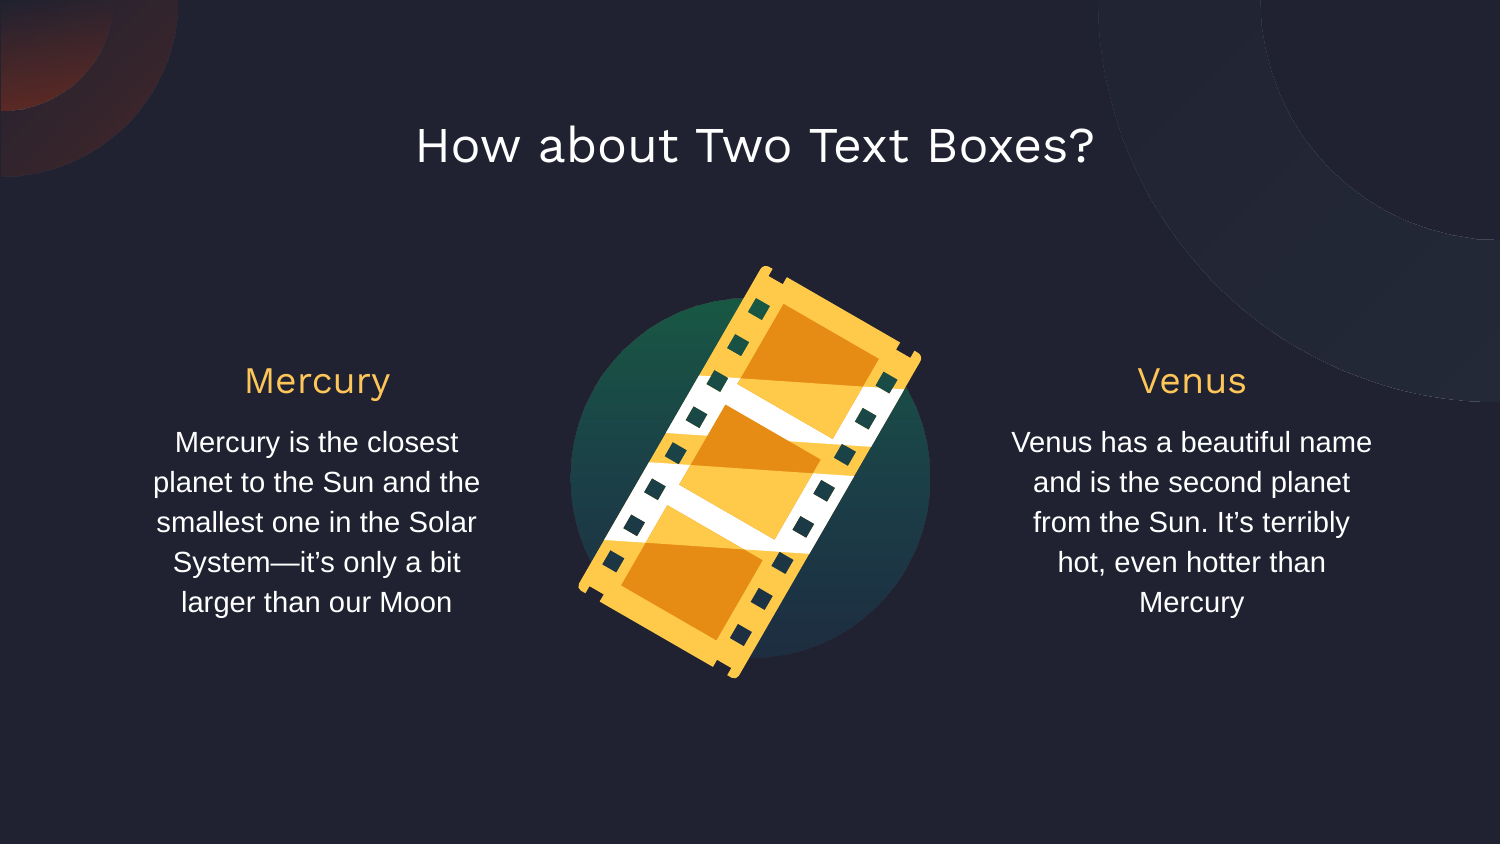

# How about Two Text Boxes?

Mercury
Venus
Mercury is the closest planet to the Sun and the smallest one in the Solar System—it’s only a bit larger than our Moon

Venus has a beautiful name and is the second planet from the Sun. It’s terribly hot, even hotter than Mercury